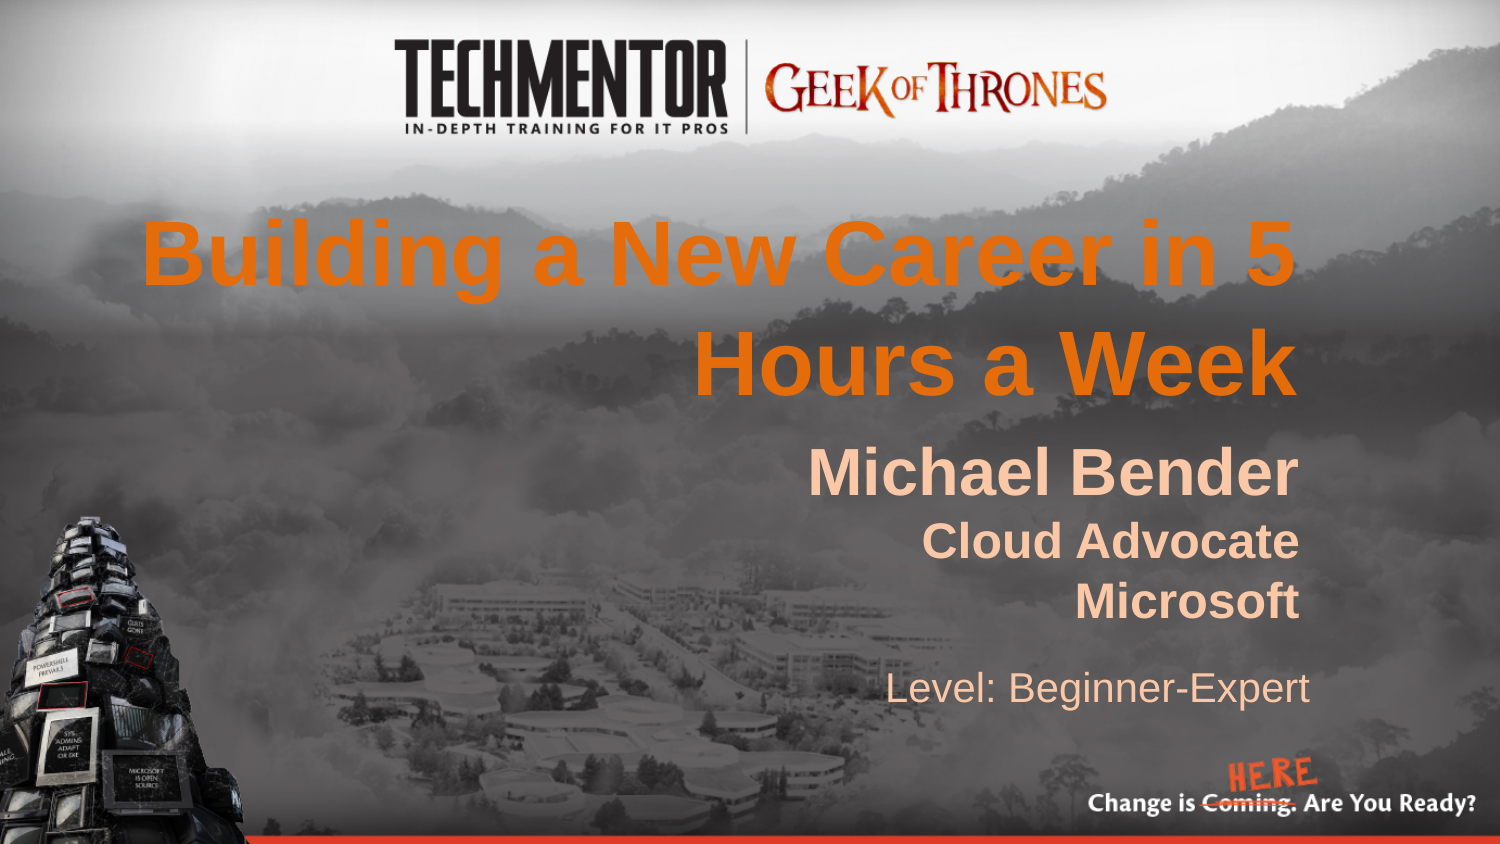

Building a New Career in 5 Hours a Week
Michael Bender
Cloud Advocate
Microsoft

Level: Beginner-Expert